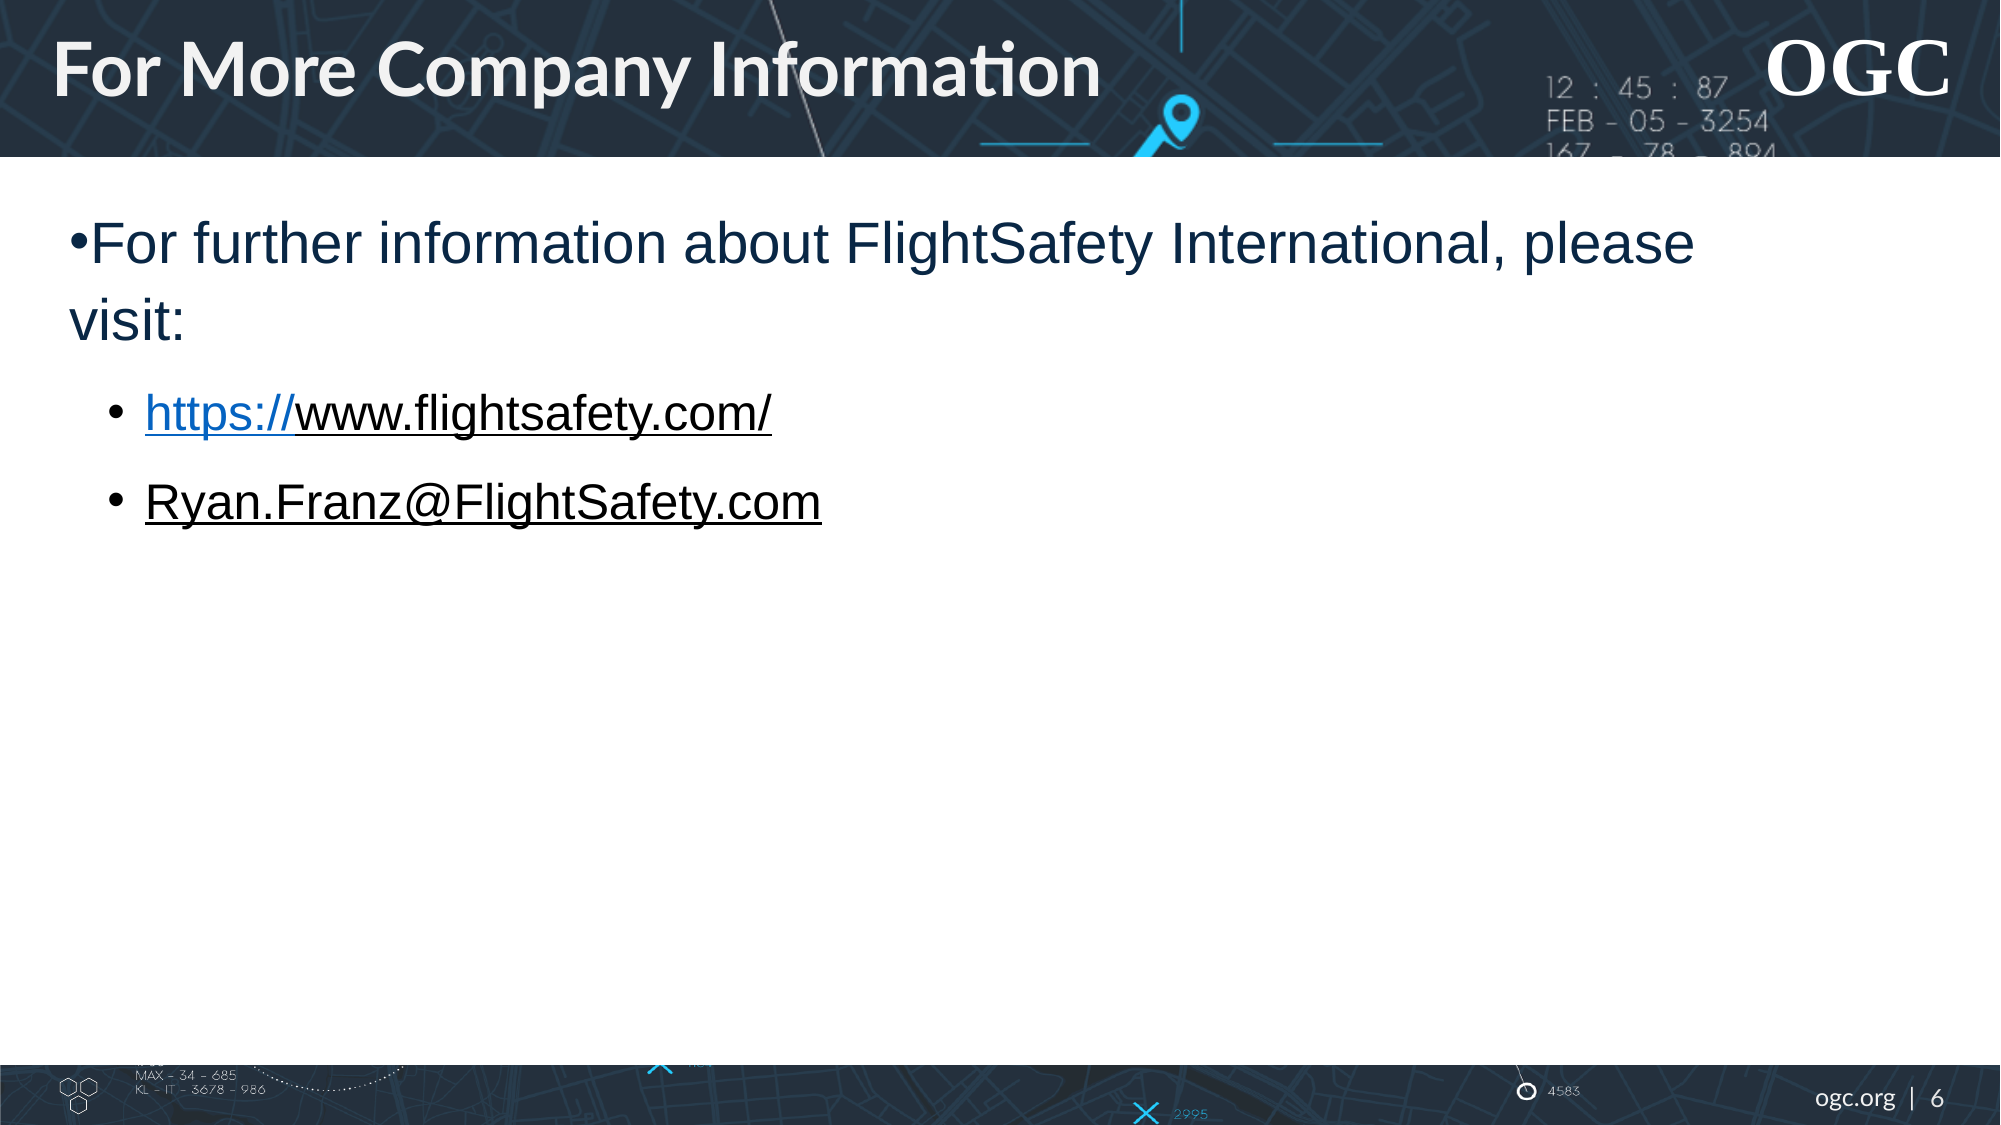

# For More Company Information
For further information about FlightSafety International, please visit:
https://www.flightsafety.com/
Ryan.Franz@FlightSafety.com
6